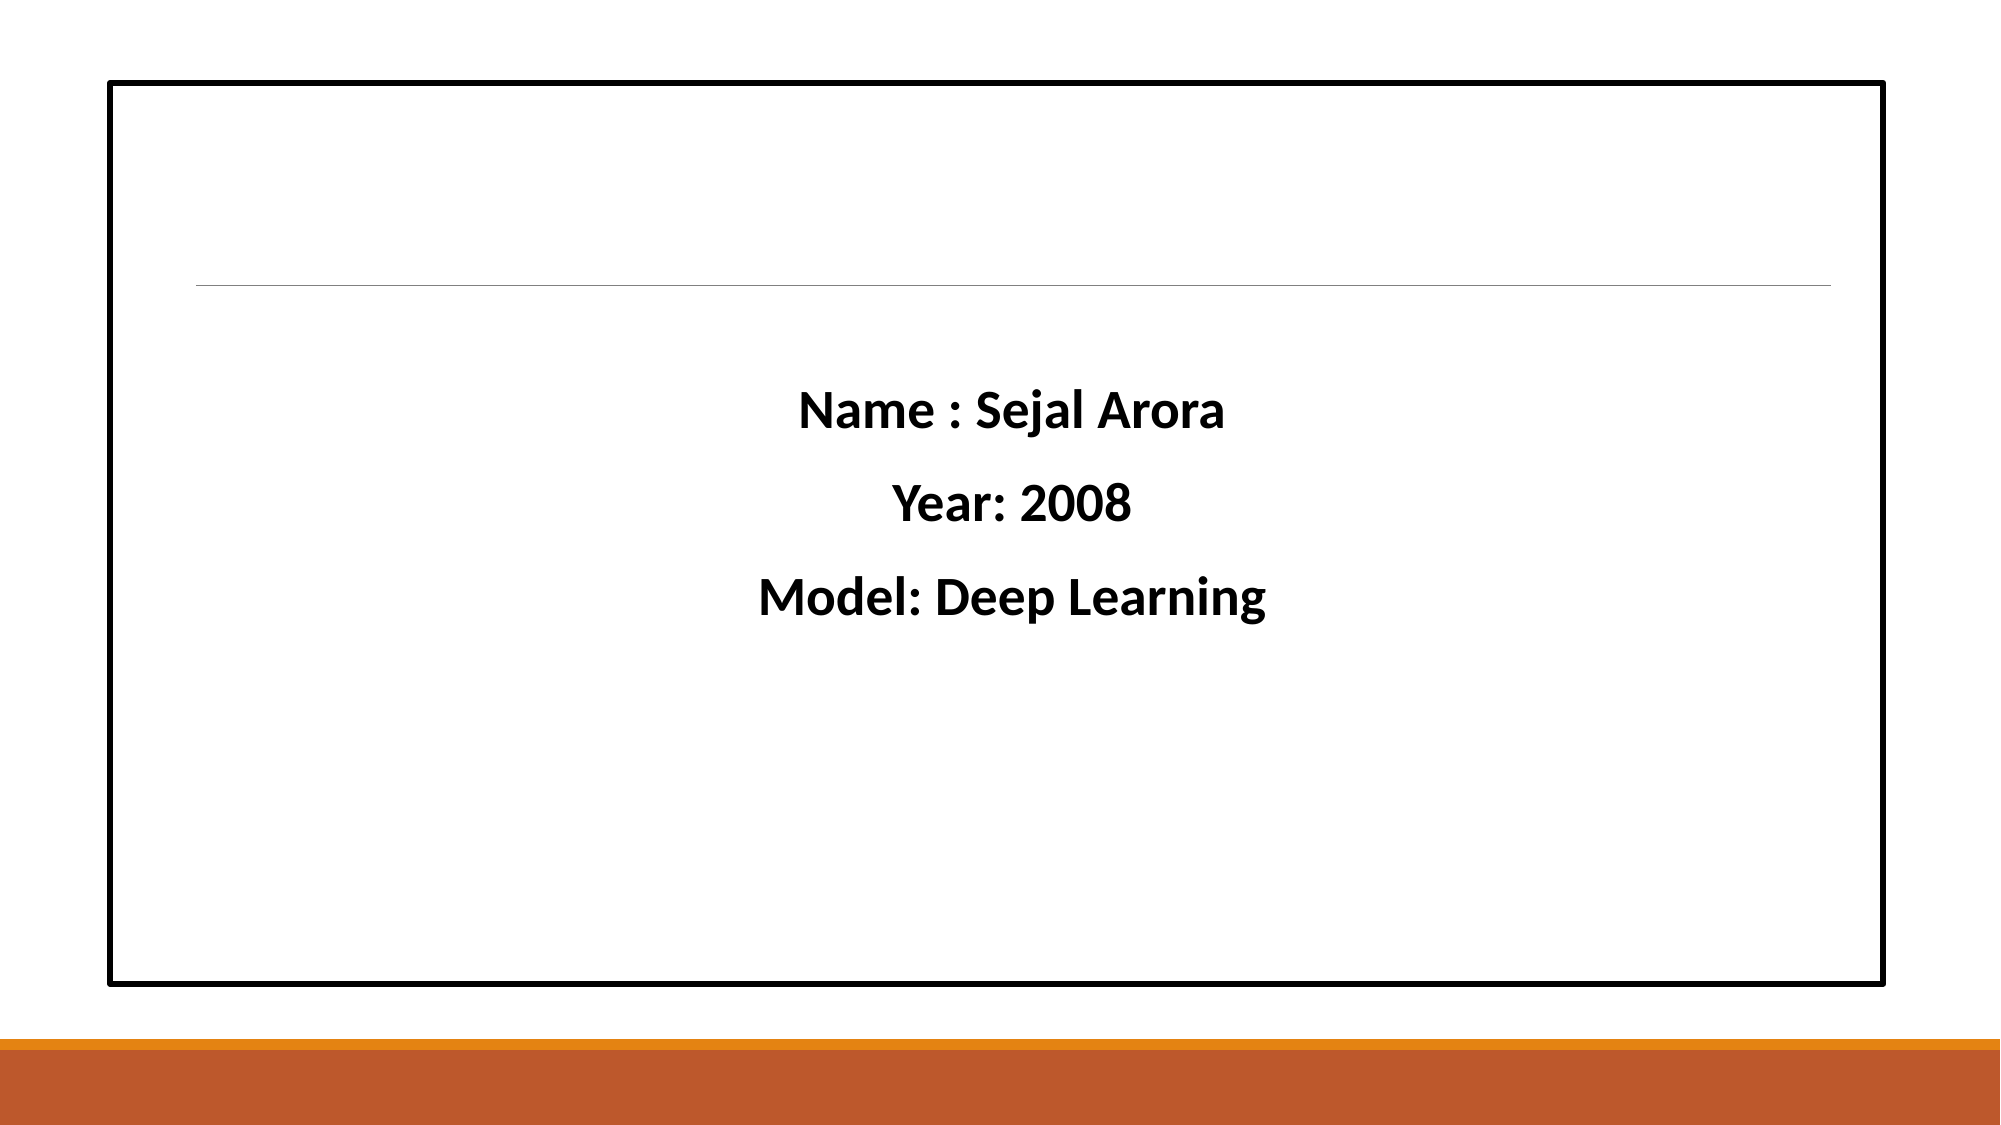

Name : Sejal Arora
Year: 2008
Model: Deep Learning